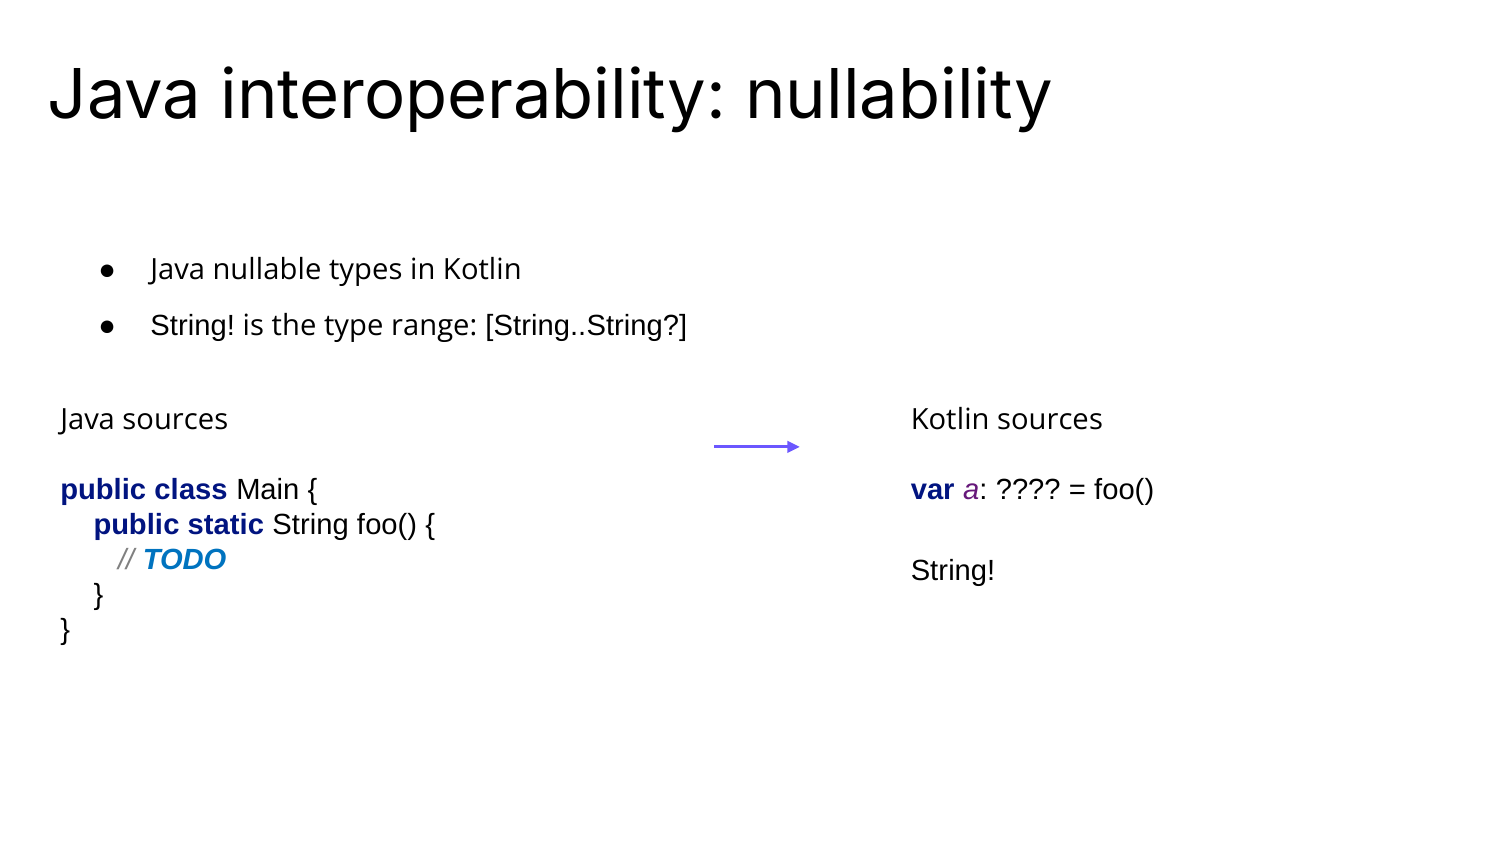

# Java interoperability: nullability
Java nullable types in Kotlin
String! is the type range: [String..String?]
Kotlin sources
var a: ???? = foo()
Java sources
public class Main {
    public static String foo() {
       // TODO
    }
}

String!